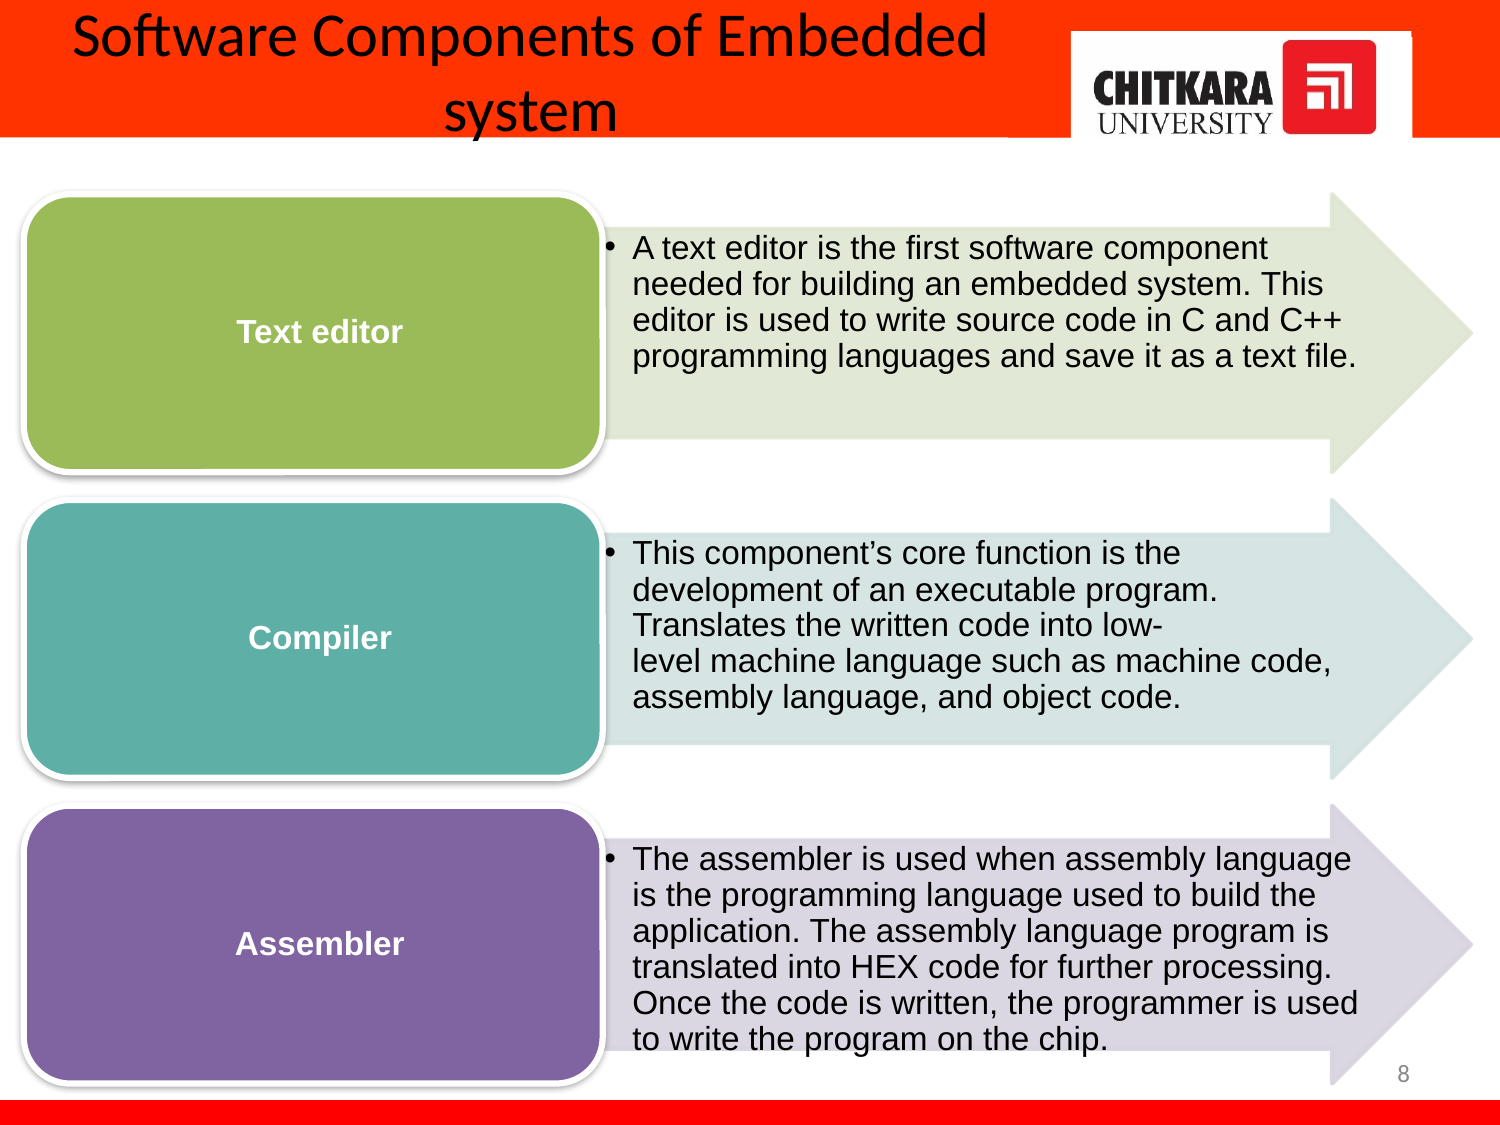

# Software Components of Embedded system
A text editor is the first software component needed for building an embedded system. This editor is used to write source code in C and C++ programming languages and save it as a text file.
Text editor
This component’s core function is the development of an executable program. Translates the written code into low-level machine language such as machine code, assembly language, and object code.
Compiler
The assembler is used when assembly language is the programming language used to build the application. The assembly language program is translated into HEX code for further processing. Once the code is written, the programmer is used to write the program on the chip.
Assembler
8